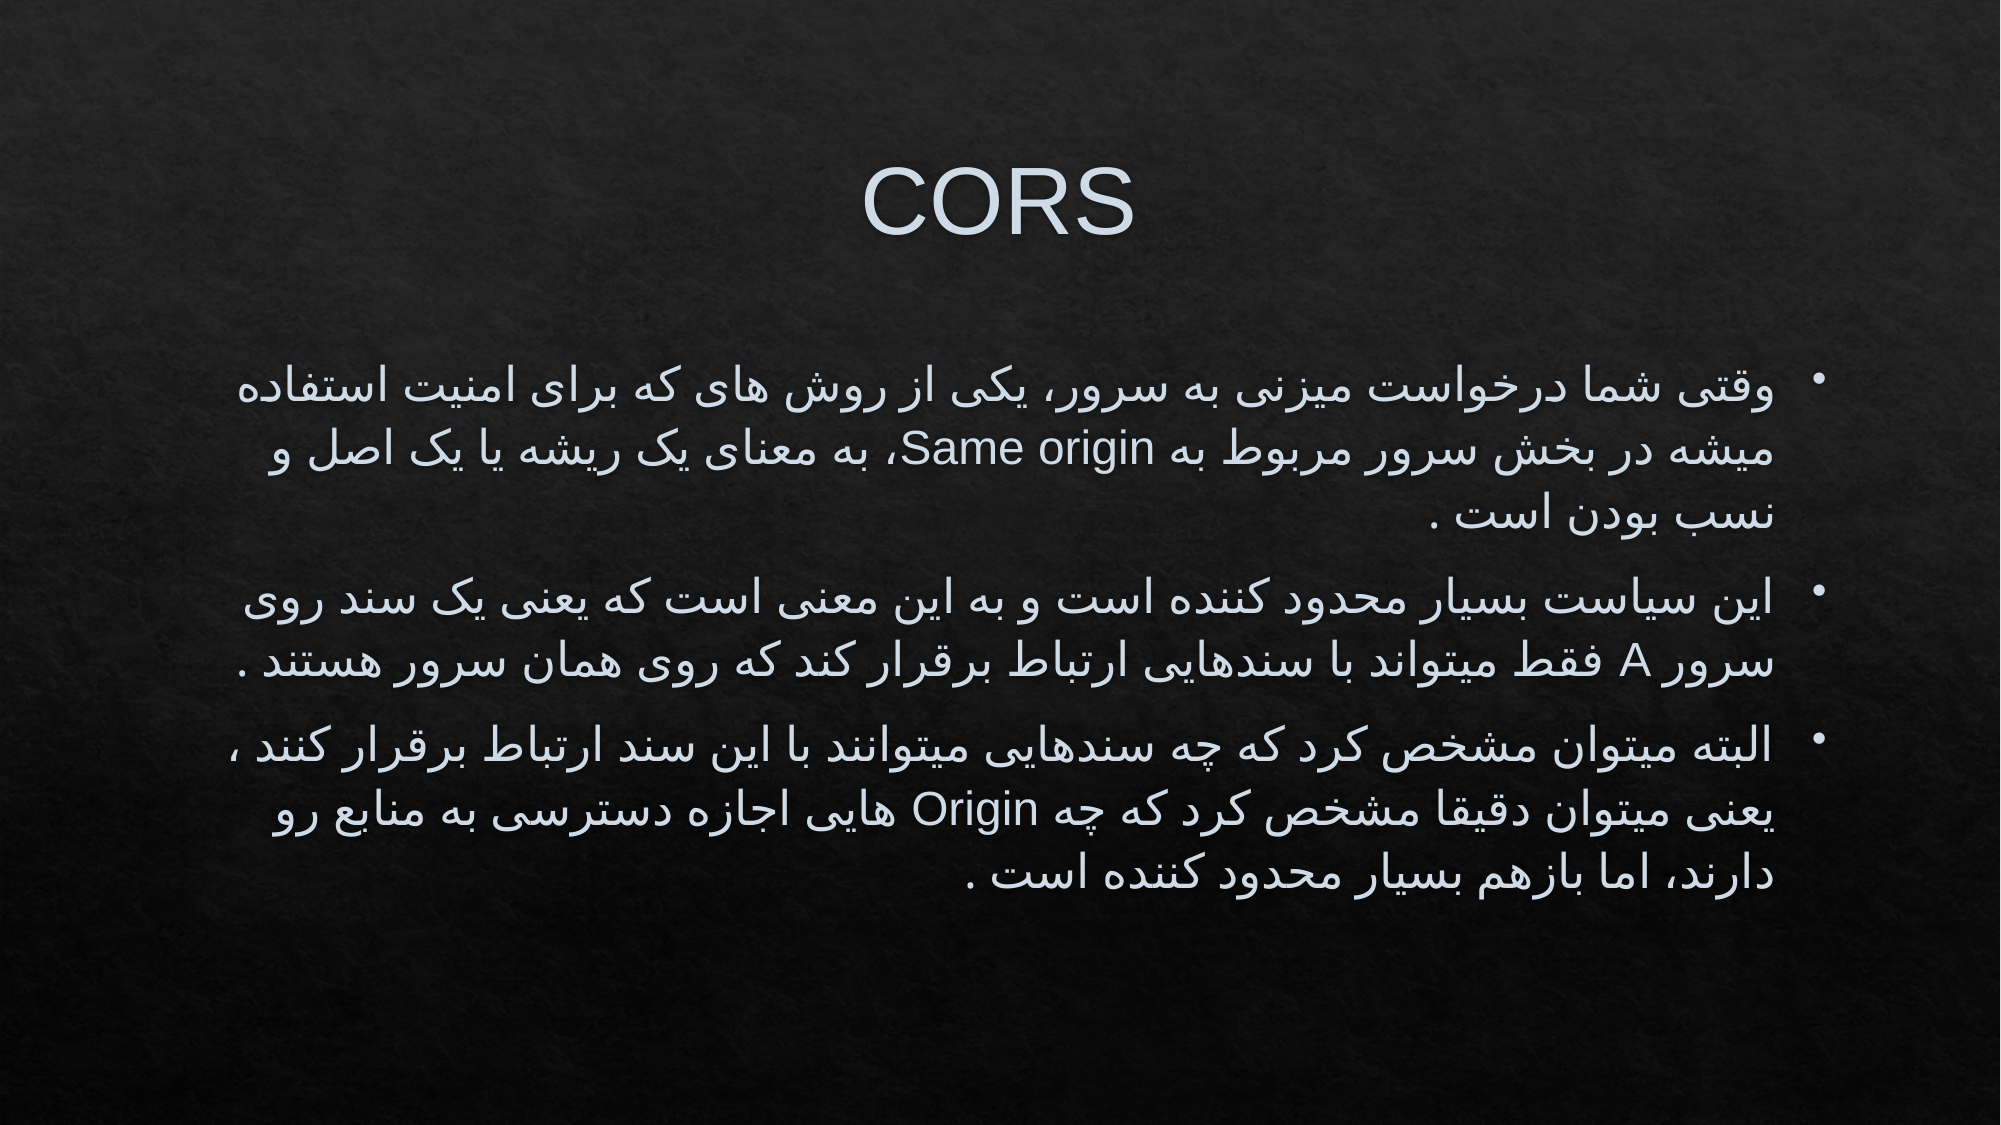

# CORS
وقتی شما درخواست میزنی به سرور، یکی از روش های که برای امنیت استفاده میشه در بخش سرور مربوط به Same origin، به معنای یک ریشه یا یک اصل و نسب بودن است .
این سیاست بسیار محدود کننده است و به این معنی است که یعنی یک سند روی سرور A فقط میتواند با سندهایی ارتباط برقرار کند که روی همان سرور هستند .
البته میتوان مشخص کرد که چه سندهایی میتوانند با این سند ارتباط برقرار کنند ، یعنی میتوان دقیقا مشخص کرد که چه Origin هایی اجازه دسترسی به منابع رو دارند، اما بازهم بسیار محدود کننده است .